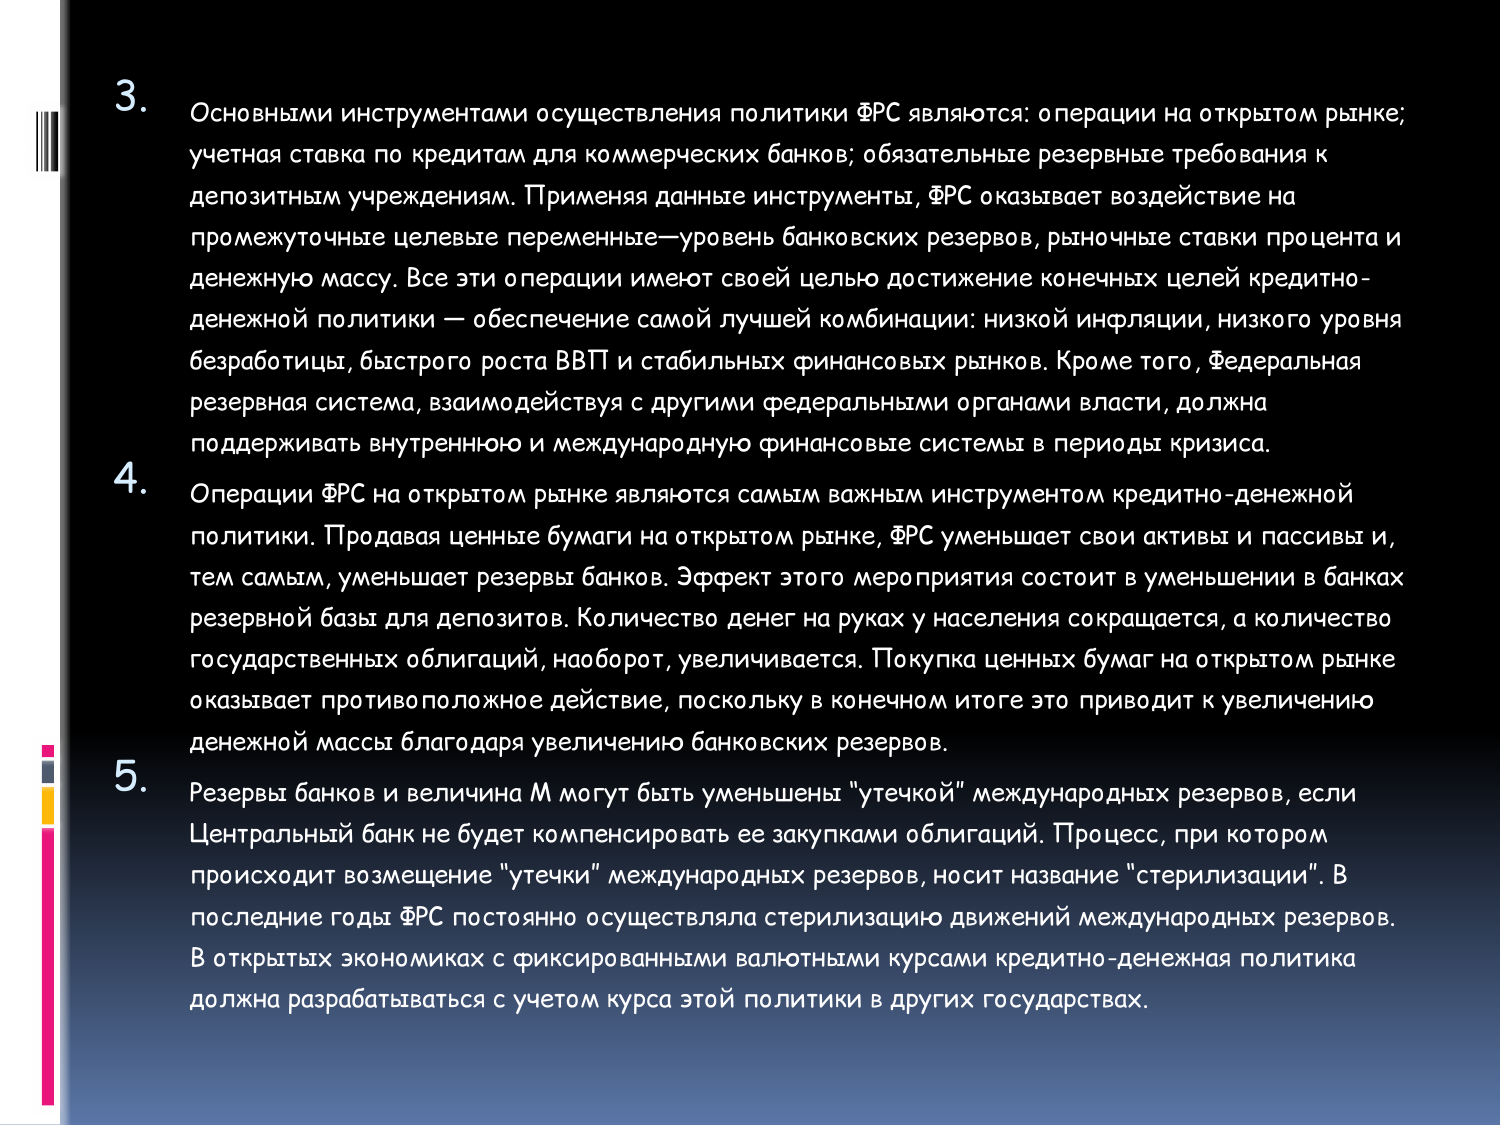

Основными инструментами осуществления политики ФРС являются: операции на открытом рынке; учетная ставка по кредитам для коммерческих банков; обязательные резервные требования к депозитным учреждениям. Применяя данные инструменты, ФРС оказывает воздействие на промежуточные целевые переменные—уровень банковских резервов, рыночные ставки процента и денежную массу. Все эти операции имеют своей целью достижение конечных целей кредитно-денежной политики — обеспечение самой лучшей комбинации: низкой инфляции, низкого уровня безработицы, быстрого роста ВВП и стабильных финансовых рынков. Кроме того, Федеральная резервная система, взаимодействуя с другими федеральными органами власти, должна поддерживать внутреннюю и международную финансовые системы в периоды кризиса.
Операции ФРС на открытом рынке являются самым важным инструментом кредитно-денежной политики. Продавая ценные бумаги на открытом рынке, ФРС уменьшает свои активы и пассивы и, тем самым, уменьшает резервы банков. Эффект этого мероприятия состоит в уменьшении в банках резервной базы для депозитов. Количество денег на руках у населения сокращается, а количество государственных облигаций, наоборот, увеличивается. Покупка ценных бумаг на открытом рынке оказывает противоположное действие, поскольку в конечном итоге это приводит к увеличению денежной массы благодаря увеличению банковских резервов.
Резервы банков и величина М могут быть уменьшены “утечкой” международных резервов, если Центральный банк не будет компенсировать ее закупками облигаций. Процесс, при котором происходит возмещение “утечки” международных резервов, носит название “стерилизации”. В последние годы ФРС постоянно осуществляла стерилизацию движений международных резервов. В открытых экономиках с фиксированными валютными курсами кредитно-денежная политика должна разрабатываться с учетом курса этой политики в других государствах.